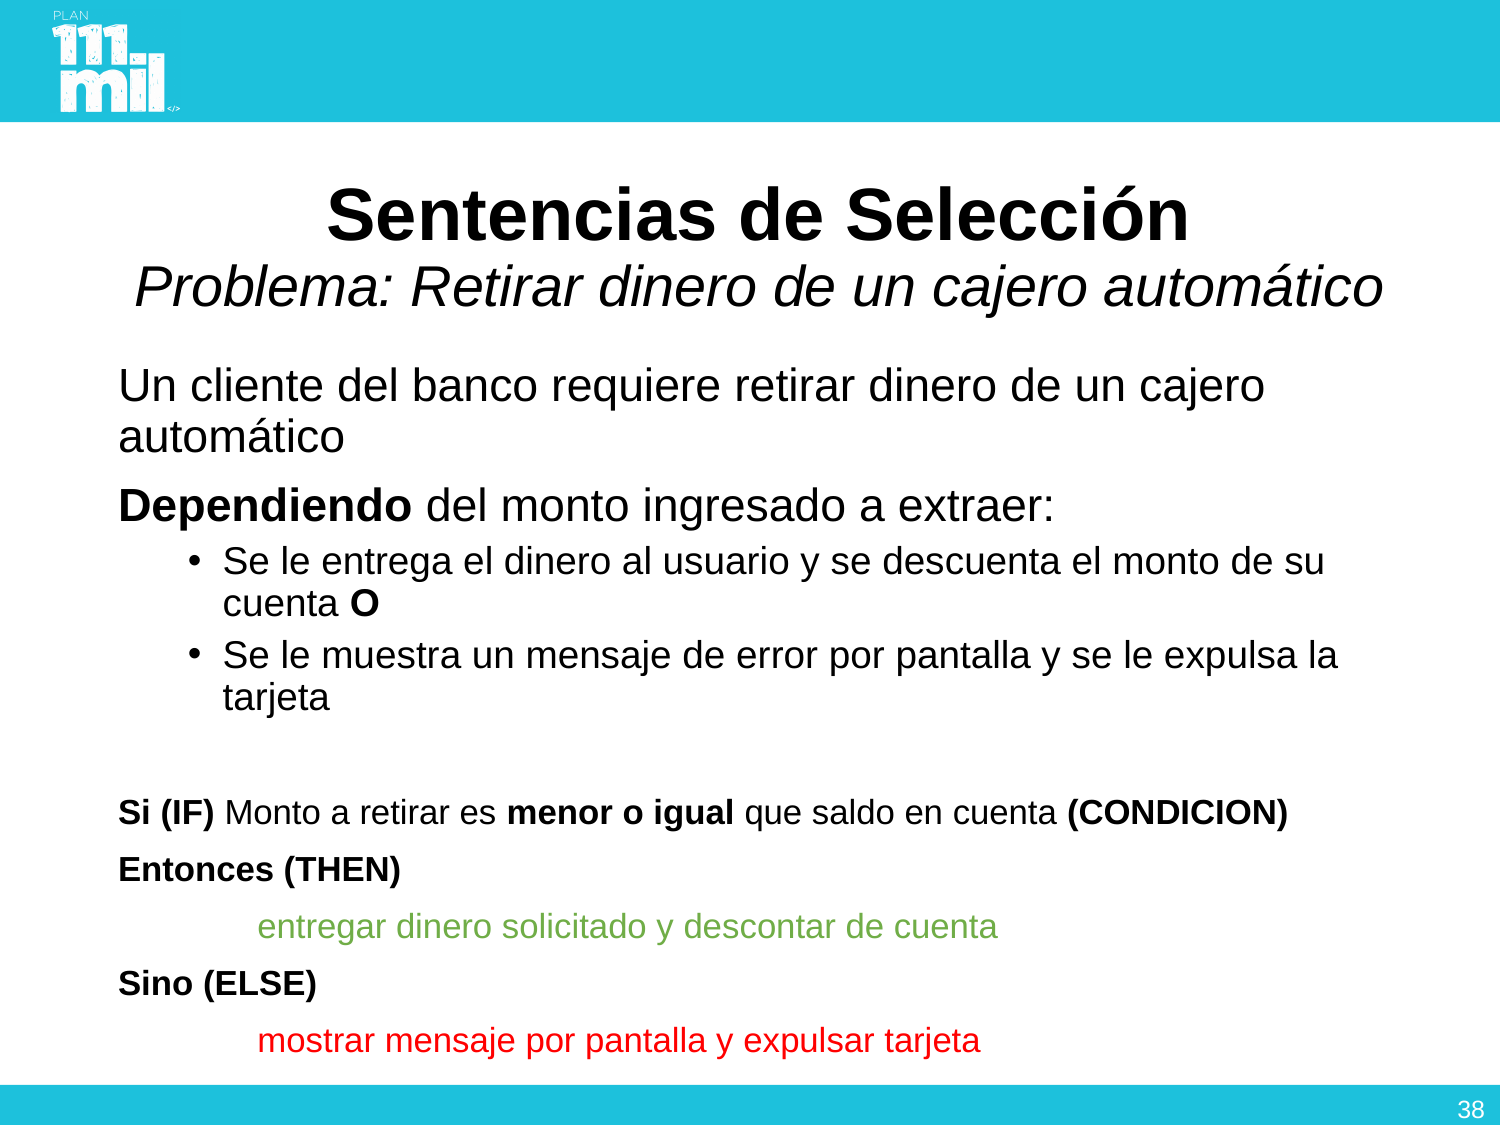

# Sentencias de Selección Problema: Retirar dinero de un cajero automático
Un cliente del banco requiere retirar dinero de un cajero automático
Dependiendo del monto ingresado a extraer:
Se le entrega el dinero al usuario y se descuenta el monto de su cuenta O
Se le muestra un mensaje de error por pantalla y se le expulsa la tarjeta

Si (IF) Monto a retirar es menor o igual que saldo en cuenta (CONDICION)
Entonces (THEN)
	entregar dinero solicitado y descontar de cuenta
Sino (ELSE)
	mostrar mensaje por pantalla y expulsar tarjeta
38